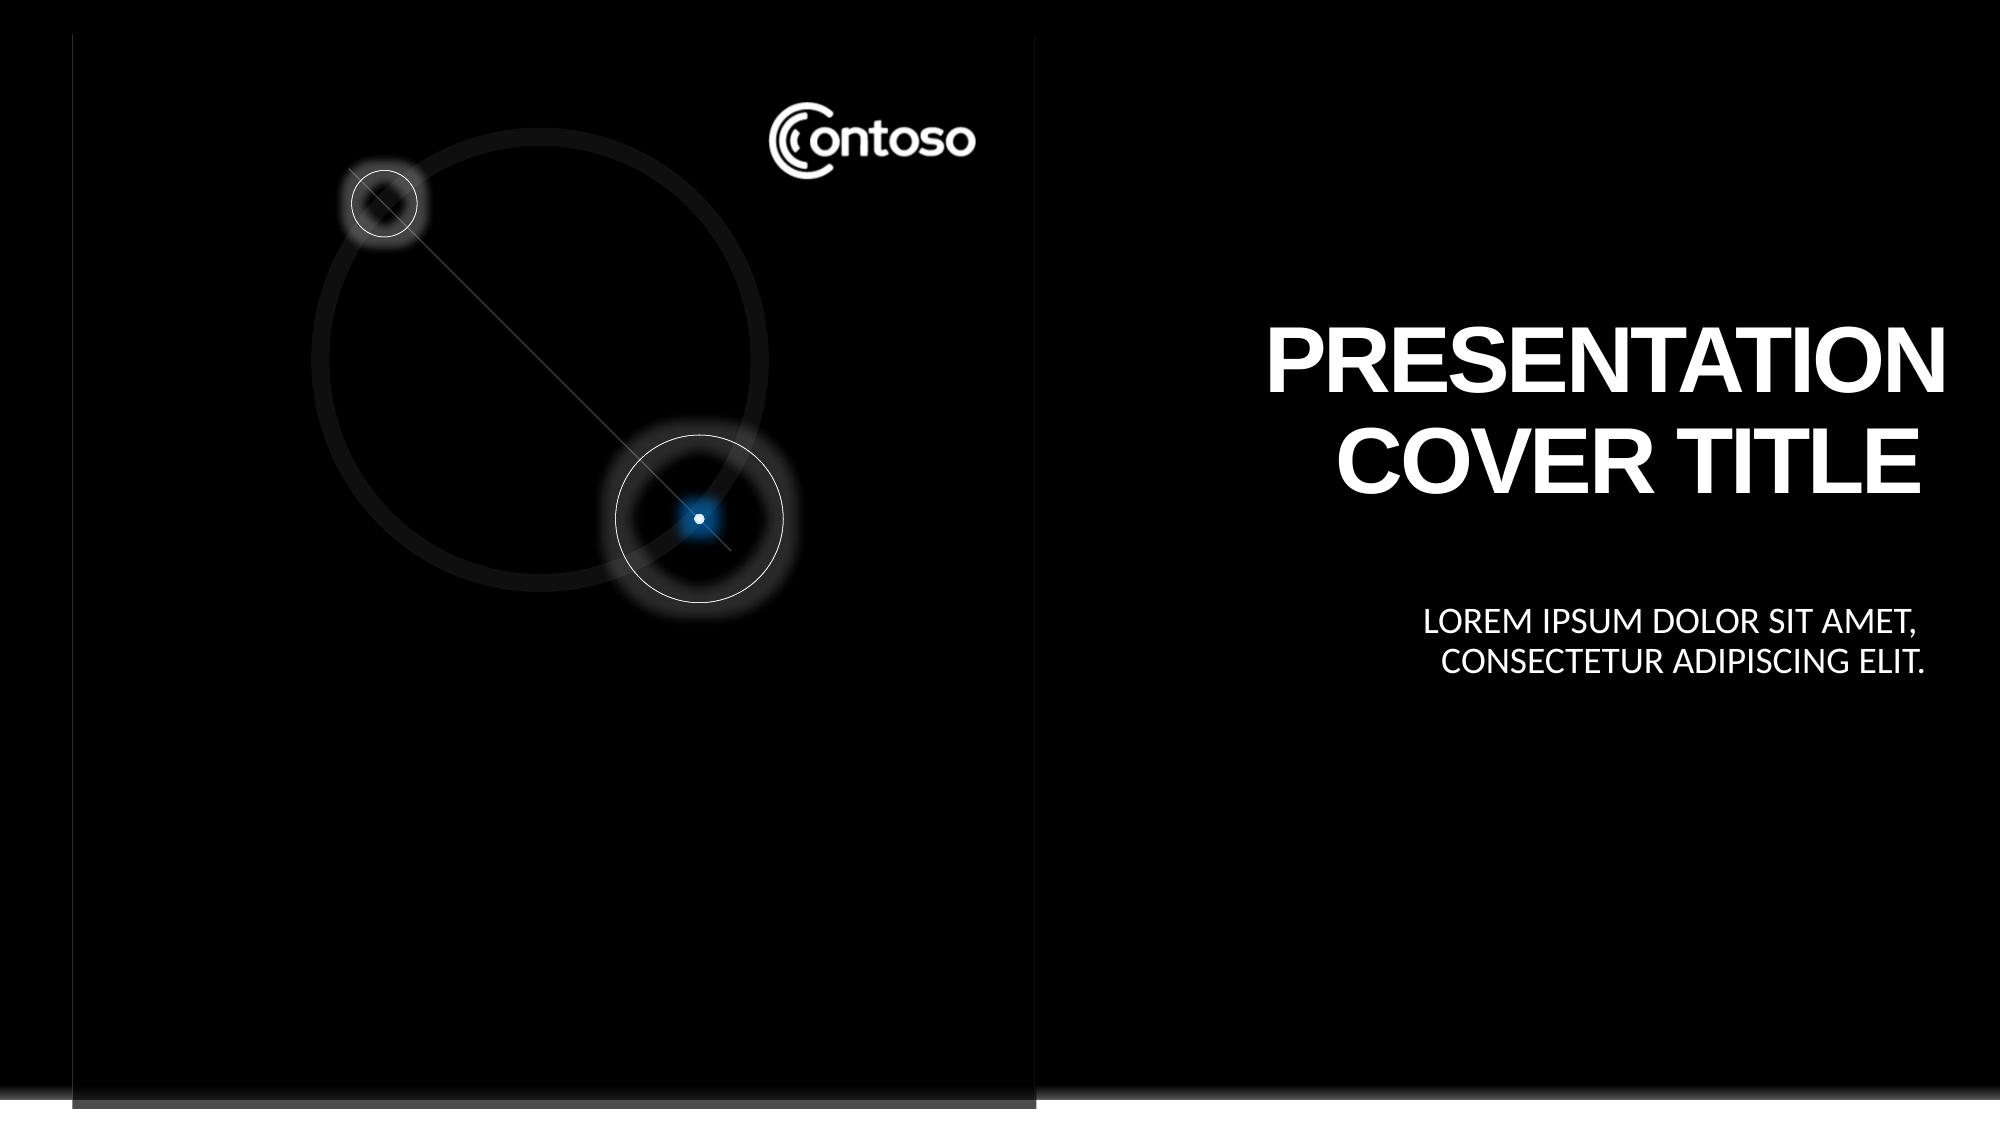

# PRESENTATION COVER TITLE

LOREM IPSUM DOLOR SIT AMET,
CONSECTETUR ADIPISCING ELIT.